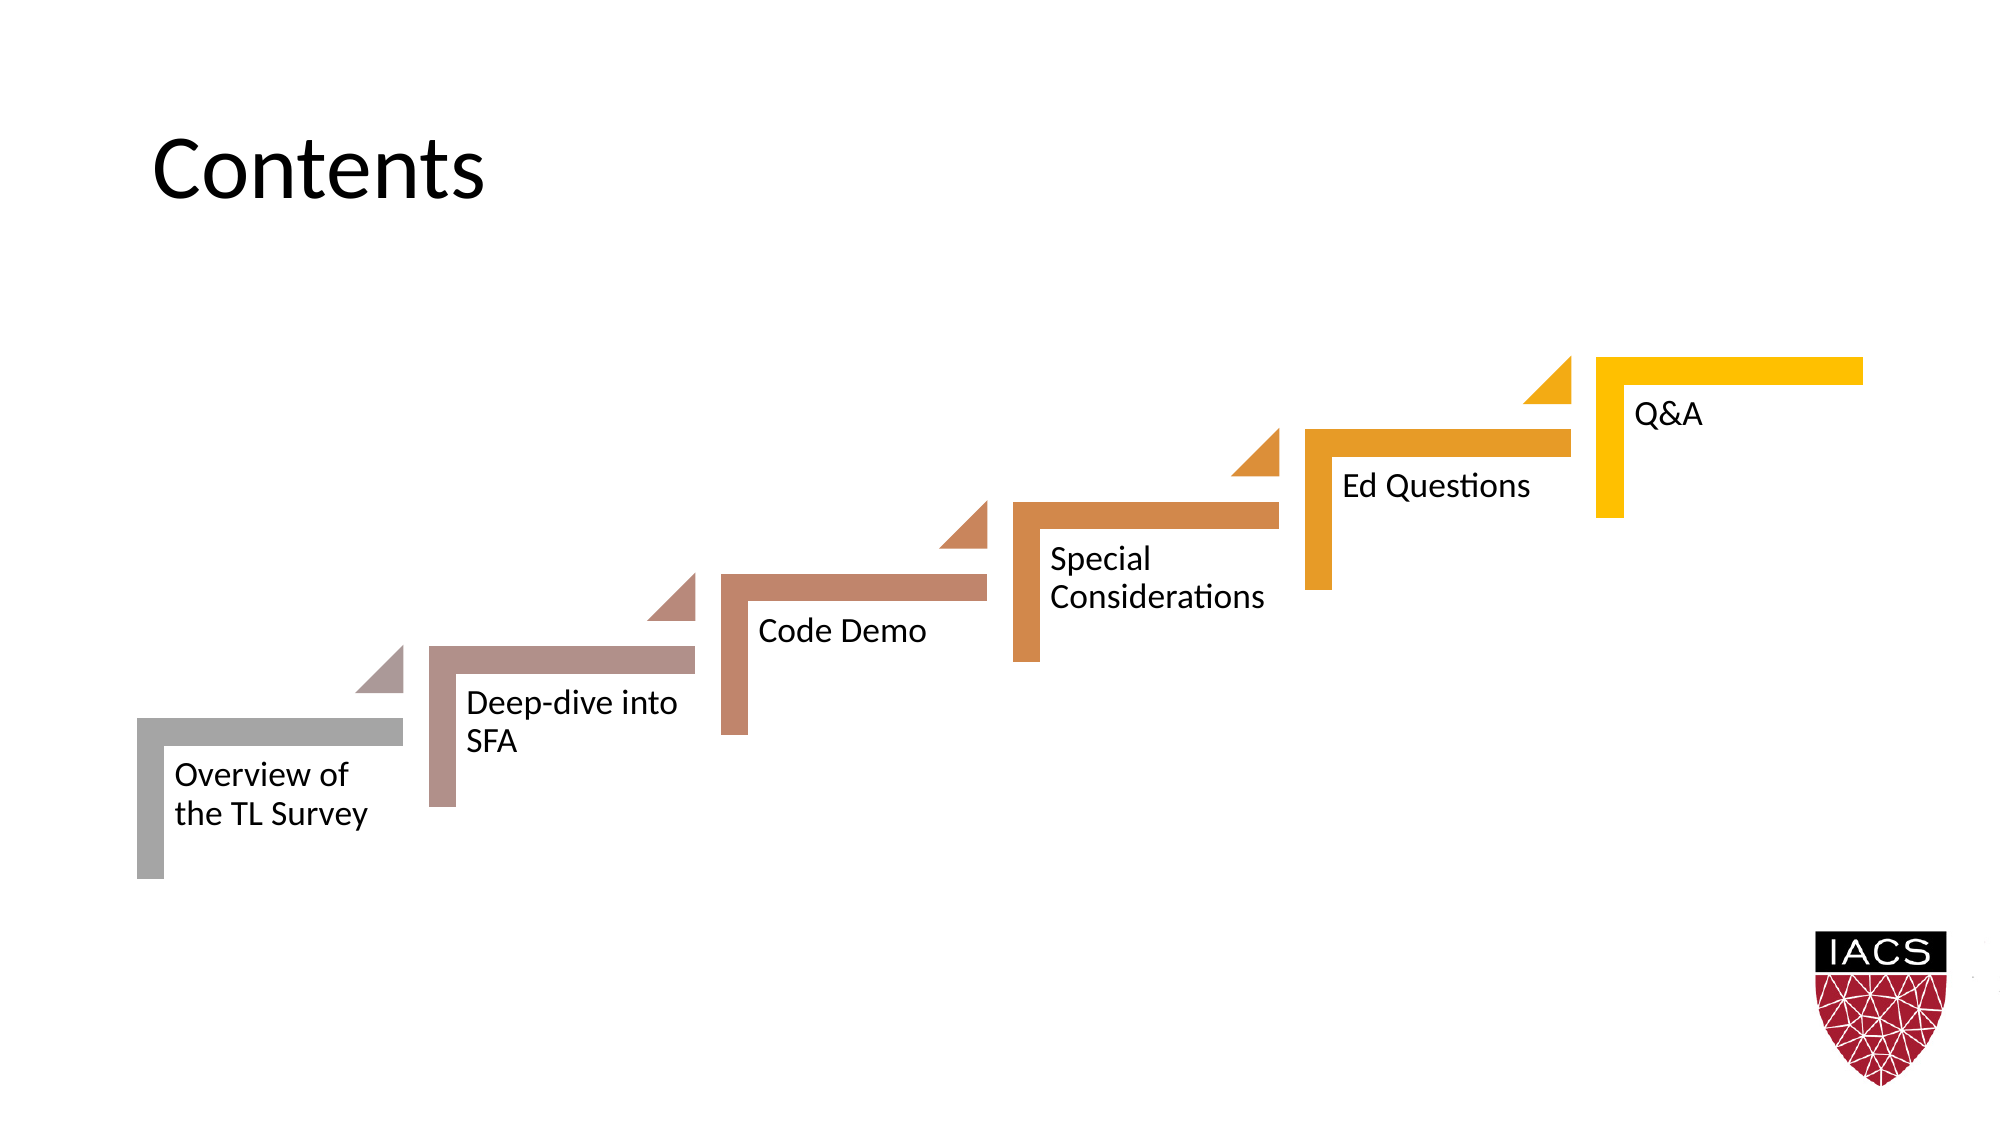

# Contents
Overview of the TL Survey
Deep-dive into SFA
Code Demo
Special Considerations
Ed Questions
Q&A